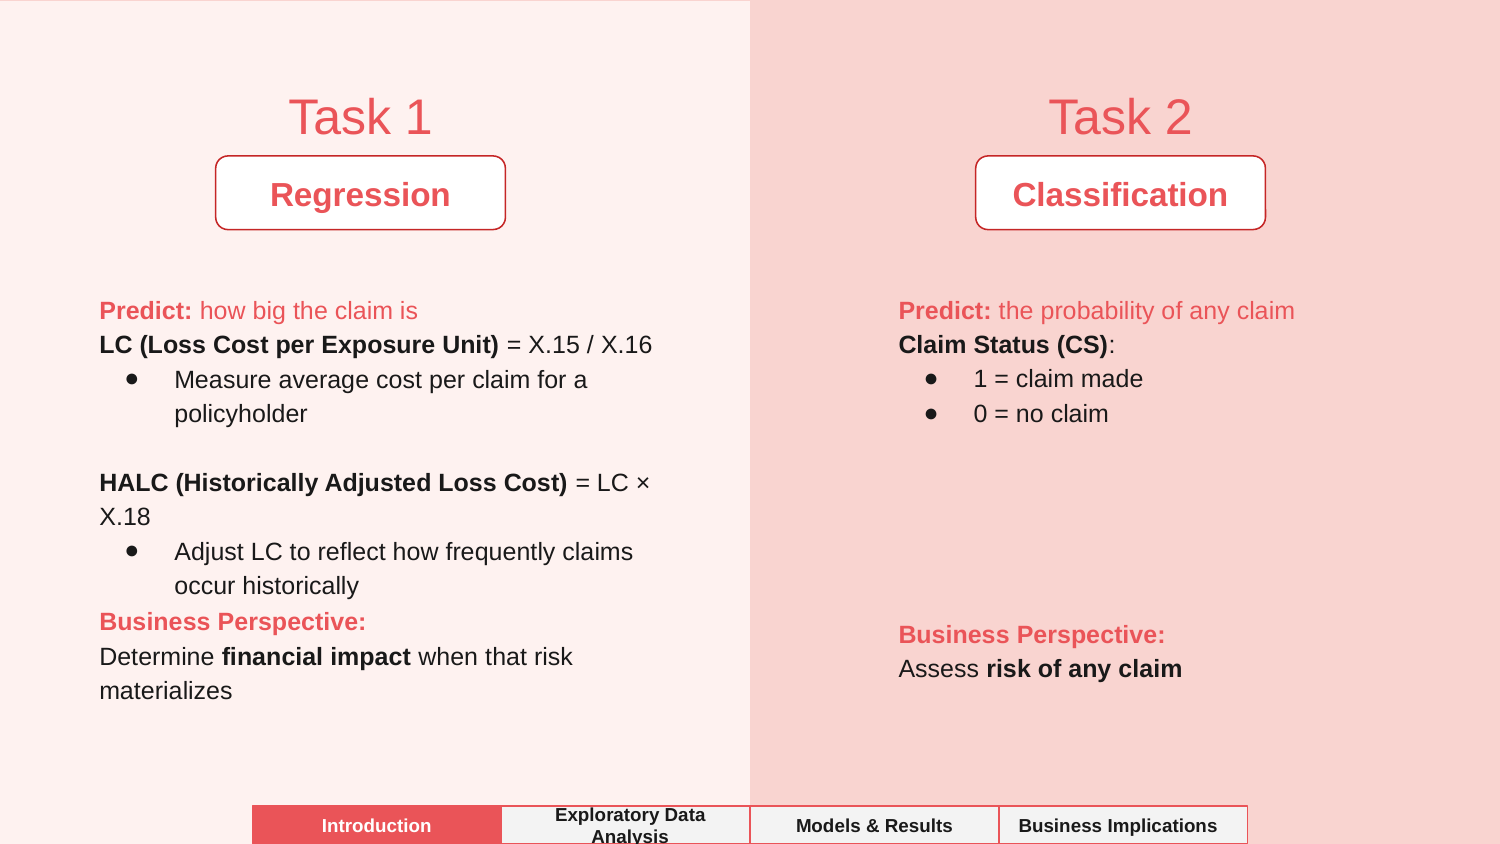

Task 2
# Task 1
Classification
Regression
Predict: how big the claim is
LC (Loss Cost per Exposure Unit) = X.15 / X.16
Measure average cost per claim for a policyholder

HALC (Historically Adjusted Loss Cost) = LC × X.18
Adjust LC to reflect how frequently claims occur historically
Predict: the probability of any claim
Claim Status (CS):
1 = claim made
0 = no claim
Business Perspective:
Determine financial impact when that risk materializes
Business Perspective:
Assess risk of any claim
Introduction
Exploratory Data Analysis
Models & Results
Business Implications